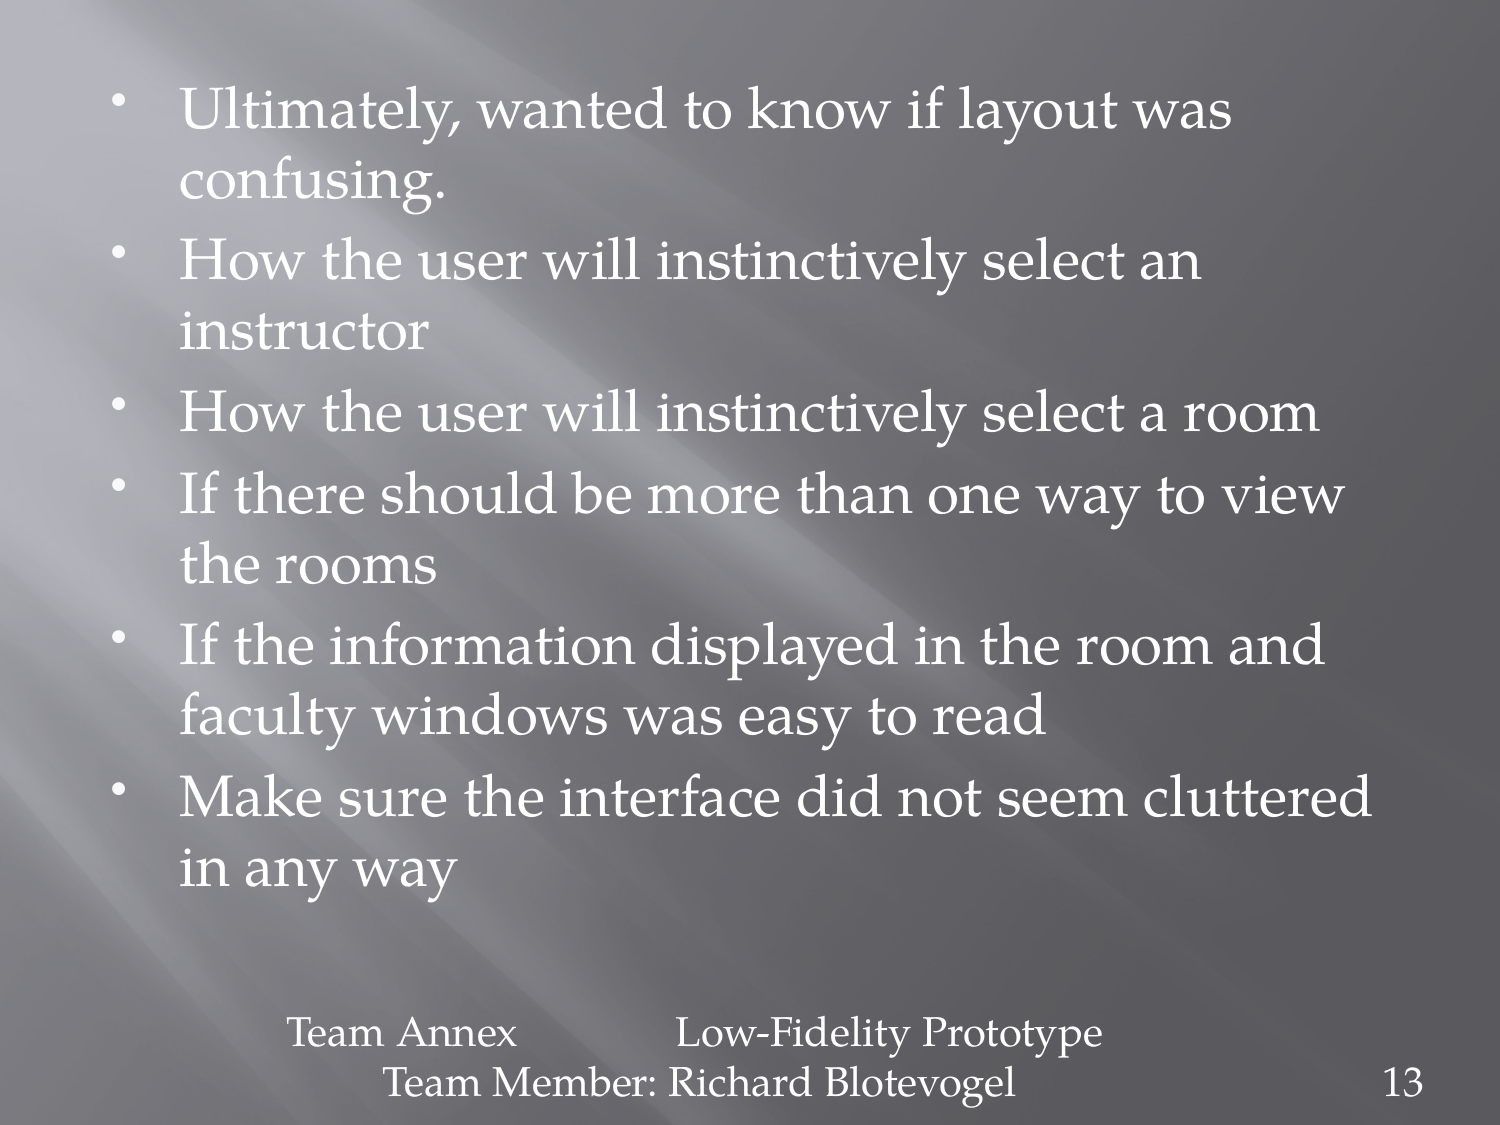

Ultimately, wanted to know if layout was confusing.
How the user will instinctively select an instructor
How the user will instinctively select a room
If there should be more than one way to view the rooms
If the information displayed in the room and faculty windows was easy to read
Make sure the interface did not seem cluttered in any way
Team Annex               Low-Fidelity Prototype
Team Member: Richard Blotevogel
13